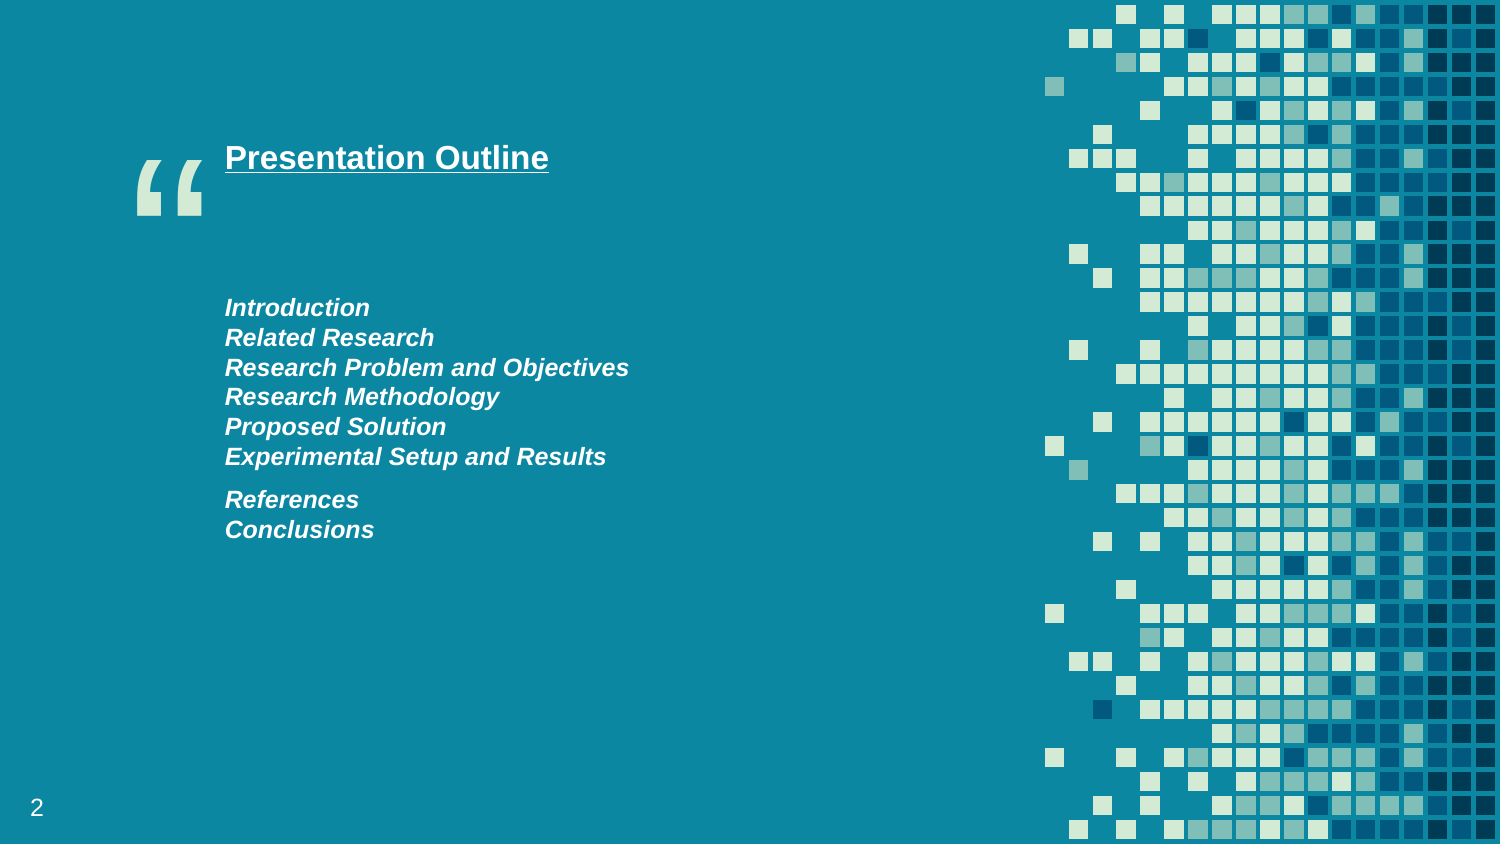

Presentation Outline

Introduction
Related Research
Research Problem and Objectives
Research Methodology
Proposed Solution
Experimental Setup and Results
References
Conclusions

2